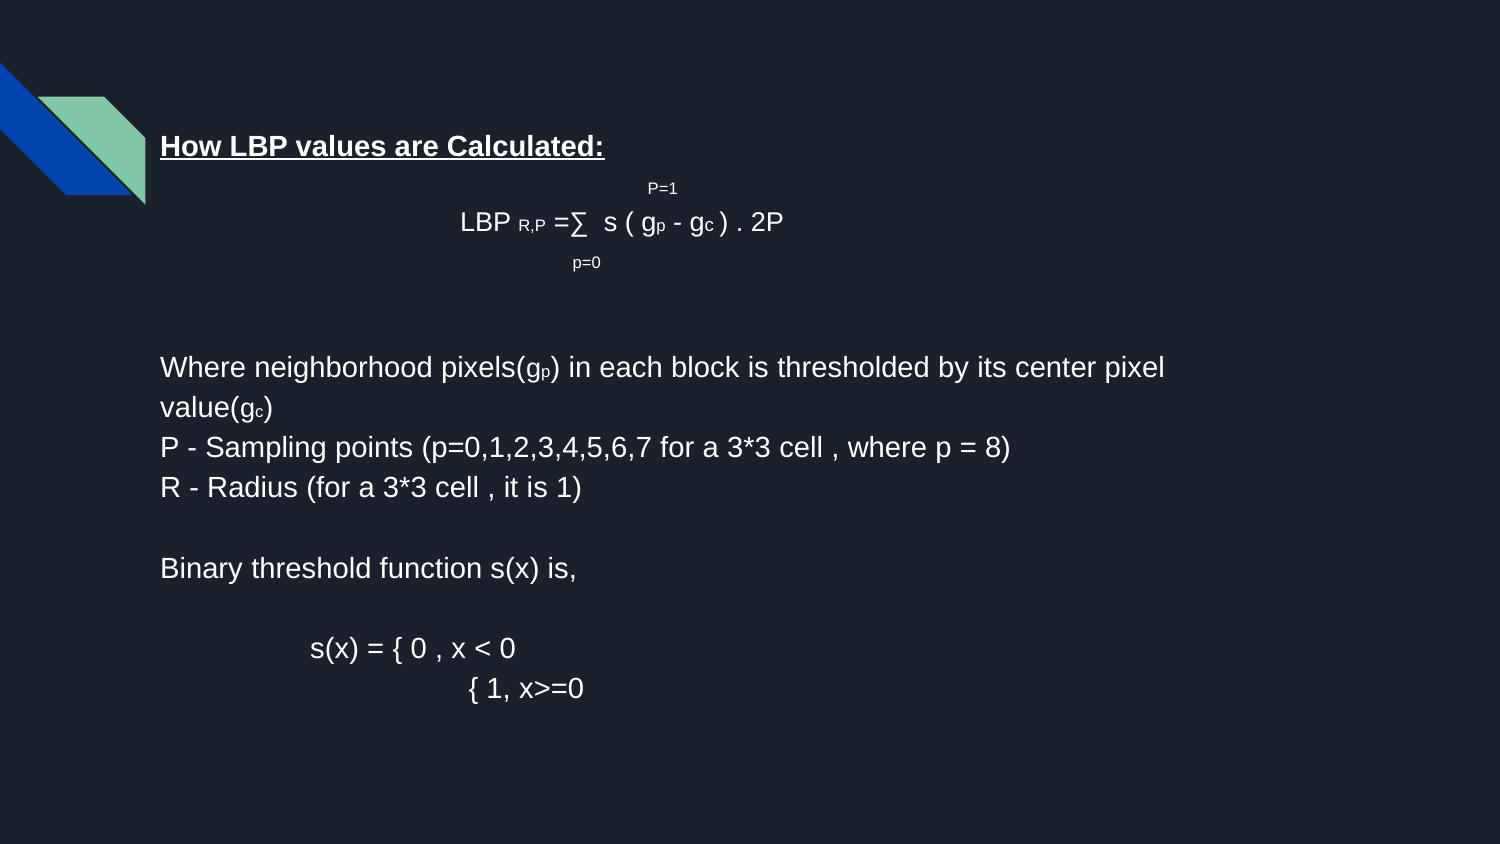

How LBP values are Calculated:
	     P=1
LBP R,P =∑  s ( gp - gc ) . 2P
               p=0

Where neighborhood pixels(gp) in each block is thresholded by its center pixel value(gc)
P - Sampling points (p=0,1,2,3,4,5,6,7 for a 3*3 cell , where p = 8)
R - Radius (for a 3*3 cell , it is 1)

Binary threshold function s(x) is,

	s(x) = { 0 , x < 0
		 { 1, x>=0